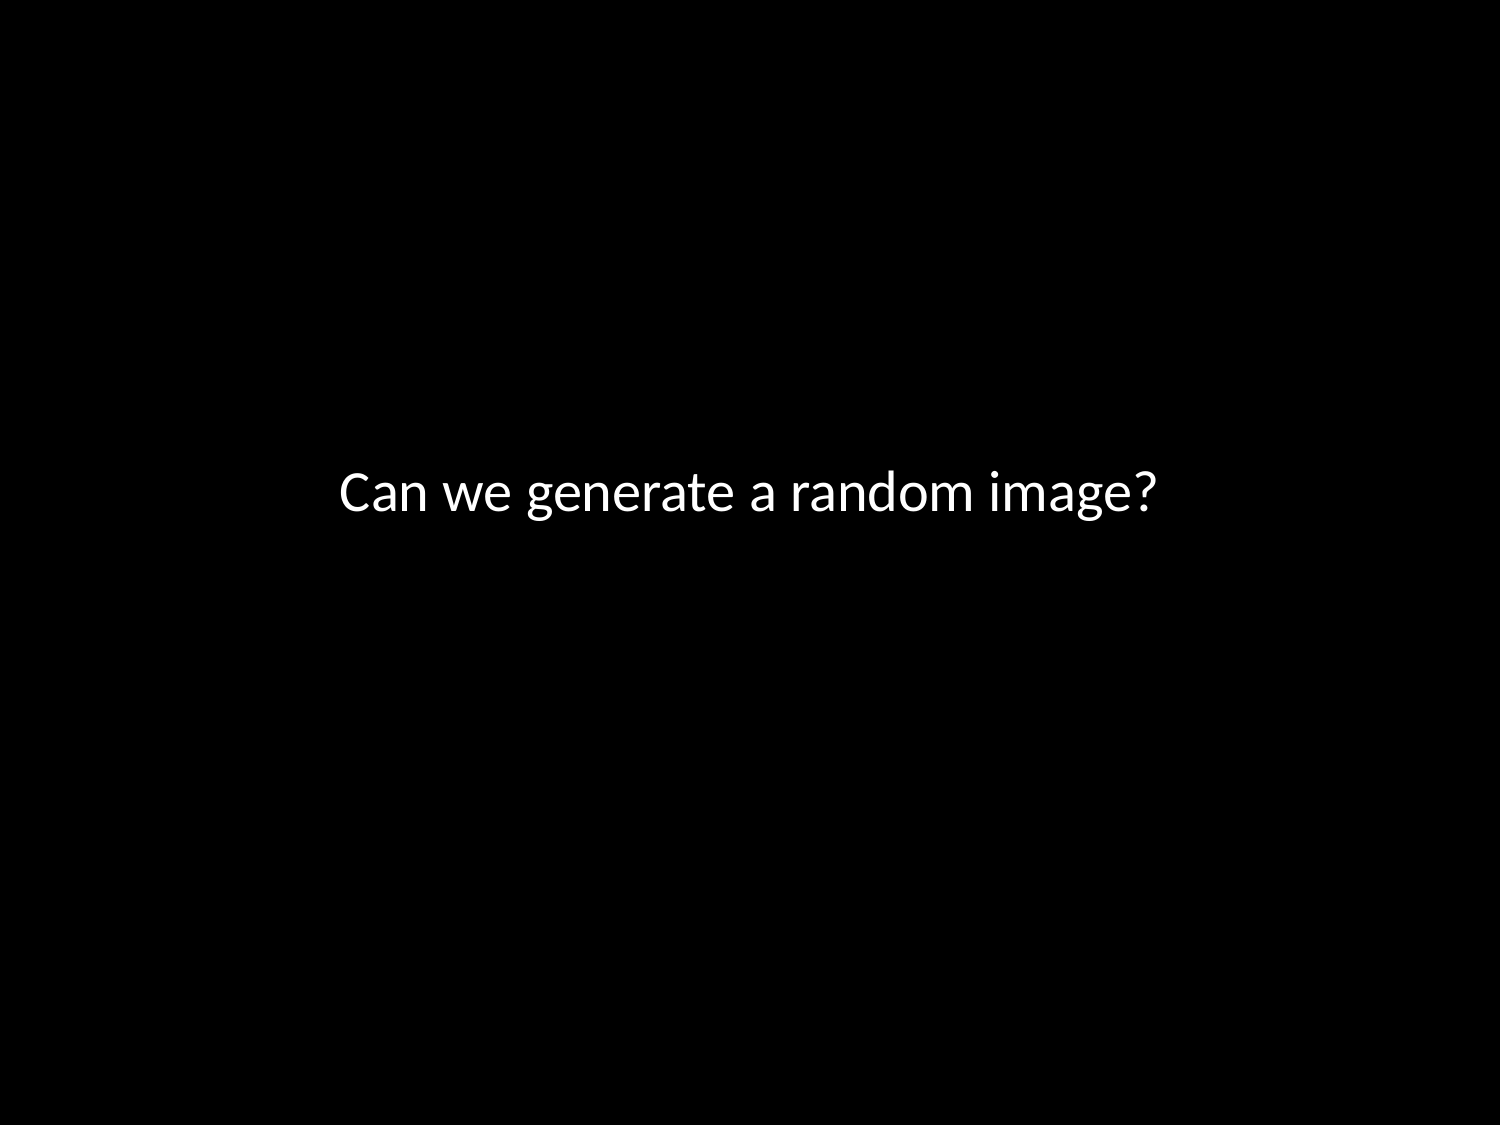

#
Can we generate a random image?